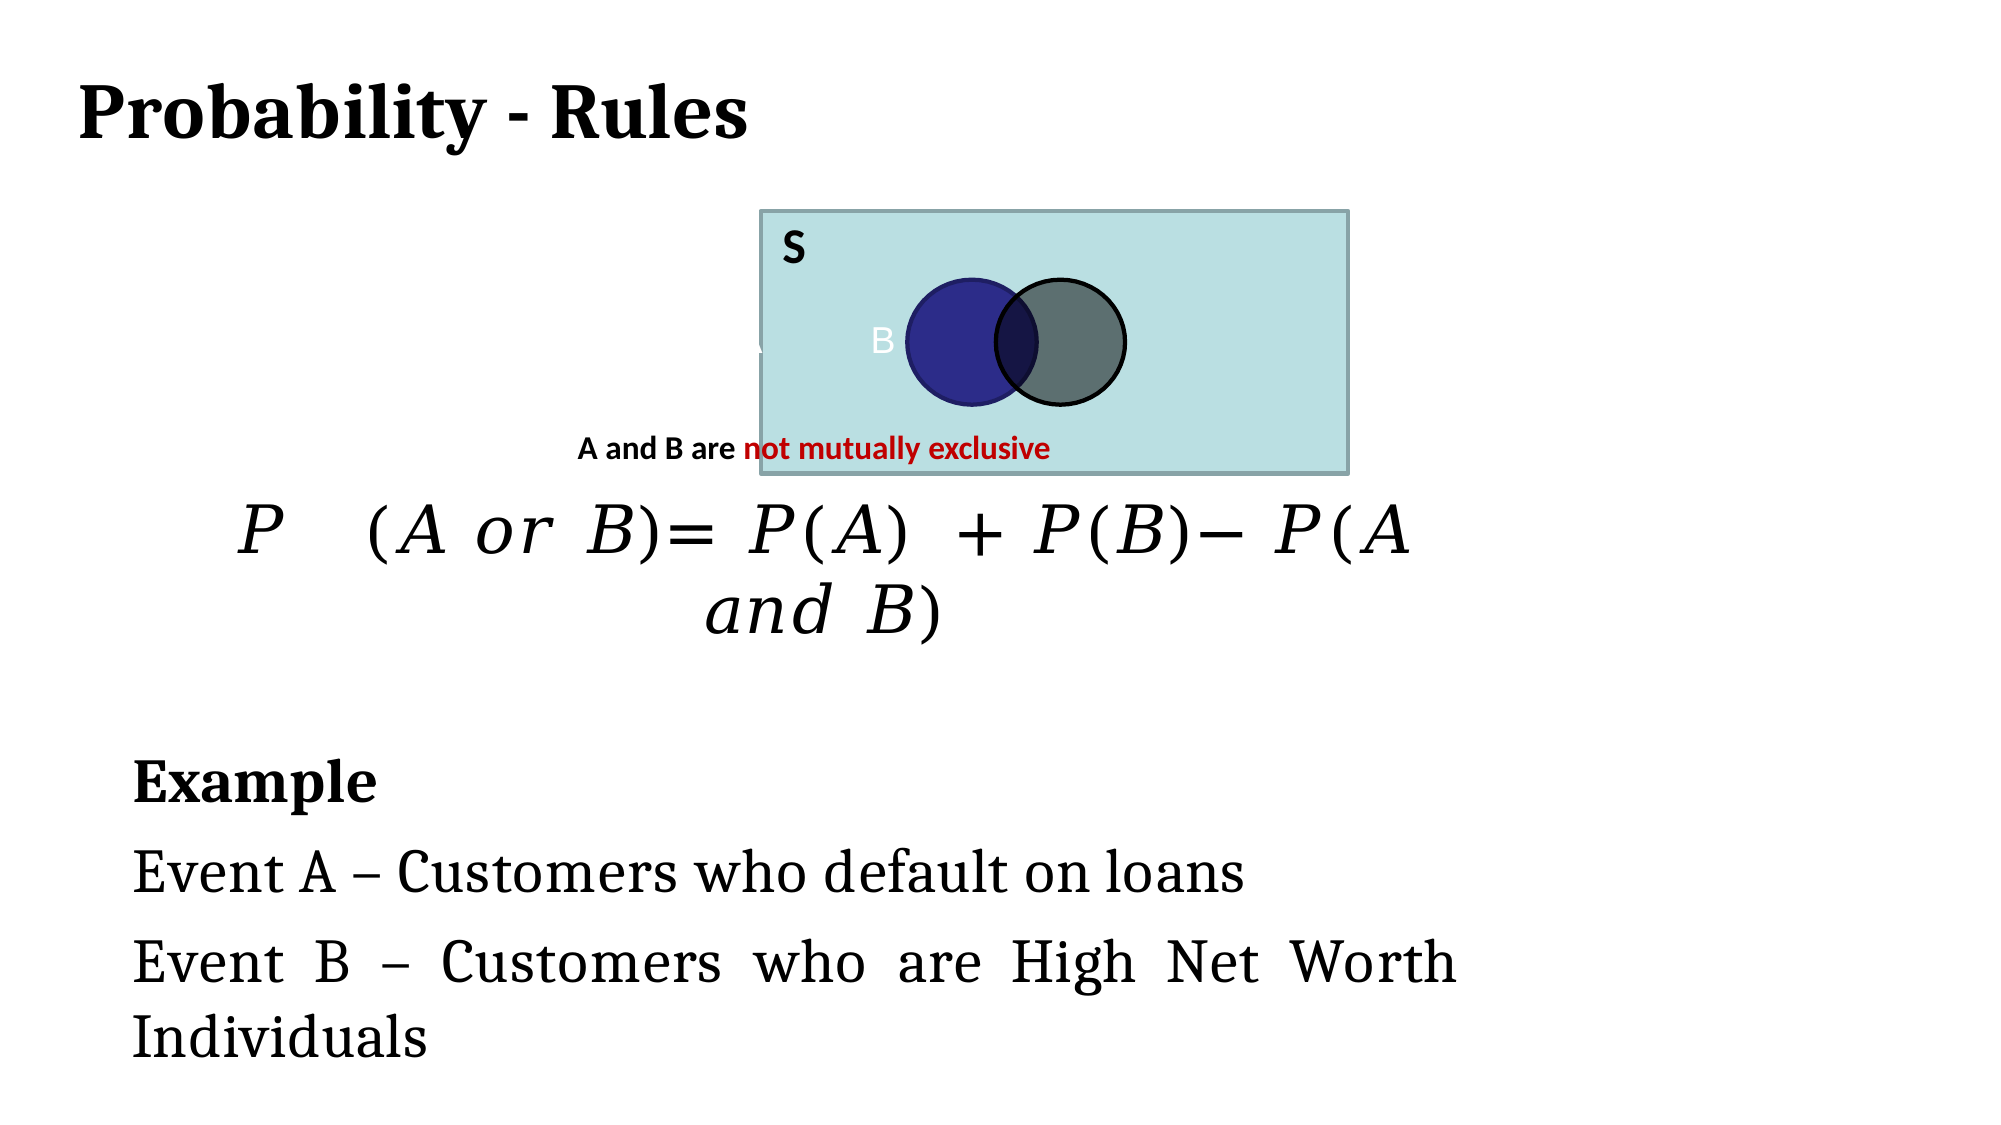

Probability - Rules
S
A	B

A and B are not mutually exclusive
𝑃	(𝐴 𝑜𝑟 𝐵)= 𝑃(𝐴)	+ 𝑃(𝐵)− 𝑃(𝐴 𝑎𝑛𝑑 𝐵)

Example
Event A – Customers who default on loans
Event B – Customers who are High Net Worth Individuals